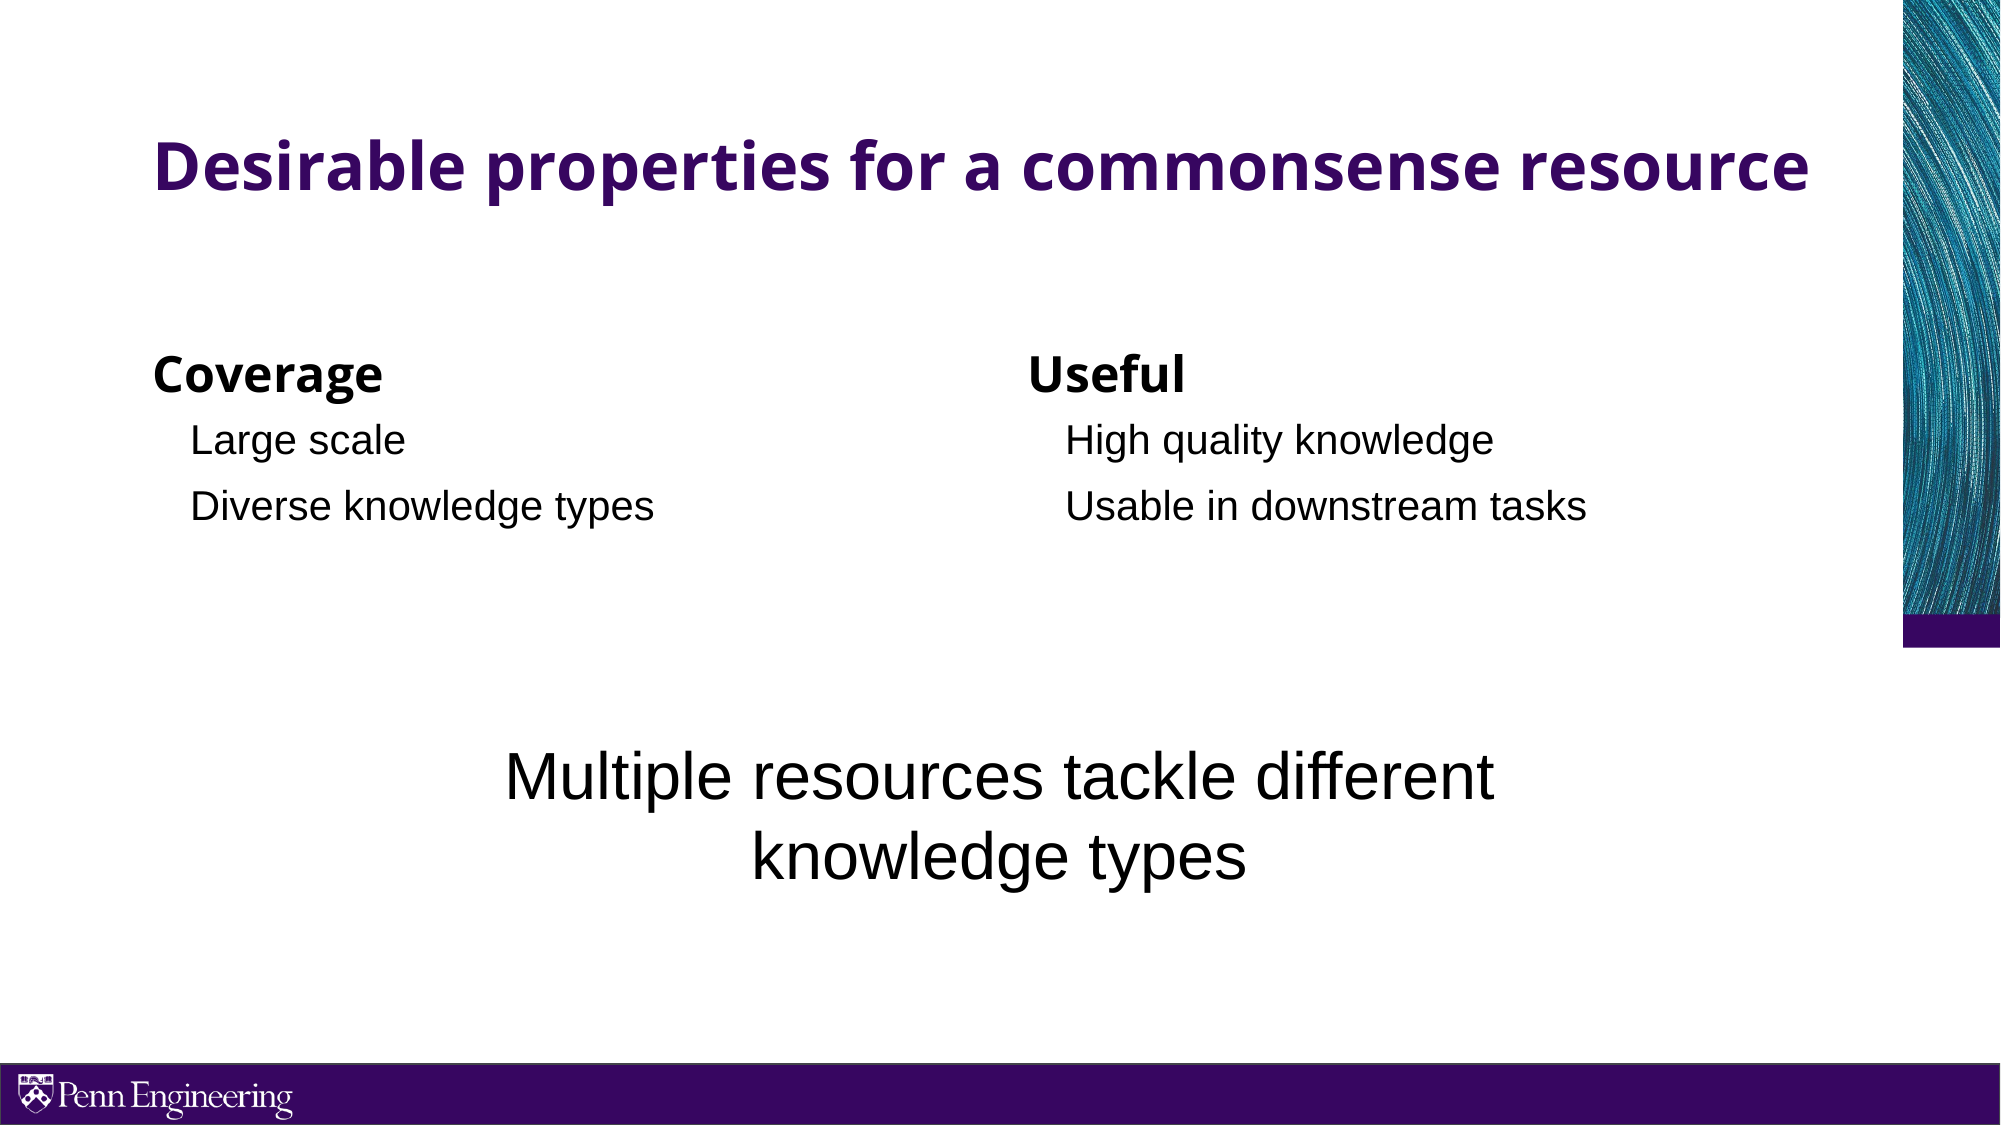

# Desirable properties for a commonsense resource
Coverage
Useful
Large scale
Diverse knowledge types
High quality knowledge
Usable in downstream tasks
Multiple resources tackle different knowledge types